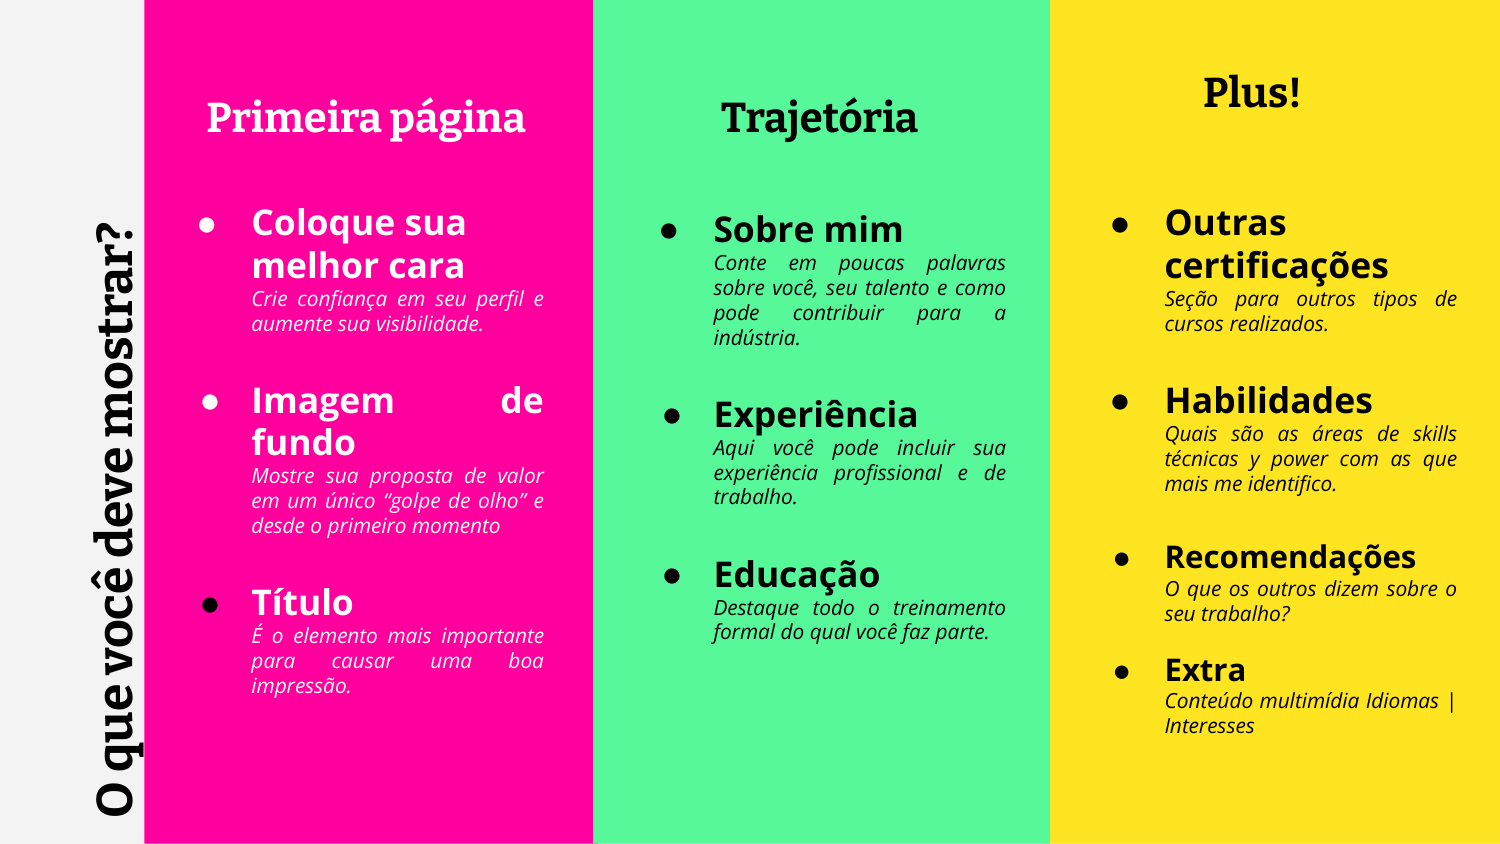

Primeira página
Trajetória
Plus!
Coloque sua melhor cara
Crie confiança em seu perfil e aumente sua visibilidade.

Imagem de fundo
Mostre sua proposta de valor em um único “golpe de olho” e desde o primeiro momento

Título
É o elemento mais importante para causar uma boa impressão.

Outras certificações
Seção para outros tipos de cursos realizados.

Habilidades
Quais são as áreas de skills técnicas y power com as que mais me identifico.

Recomendações
O que os outros dizem sobre o seu trabalho?

Extra
Conteúdo multimídia Idiomas | Interesses

Sobre mim
Conte em poucas palavras sobre você, seu talento e como pode contribuir para a indústria.

Experiência
Aqui você pode incluir sua experiência profissional e de trabalho.

Educação
Destaque todo o treinamento formal do qual você faz parte.

O que você deve mostrar?